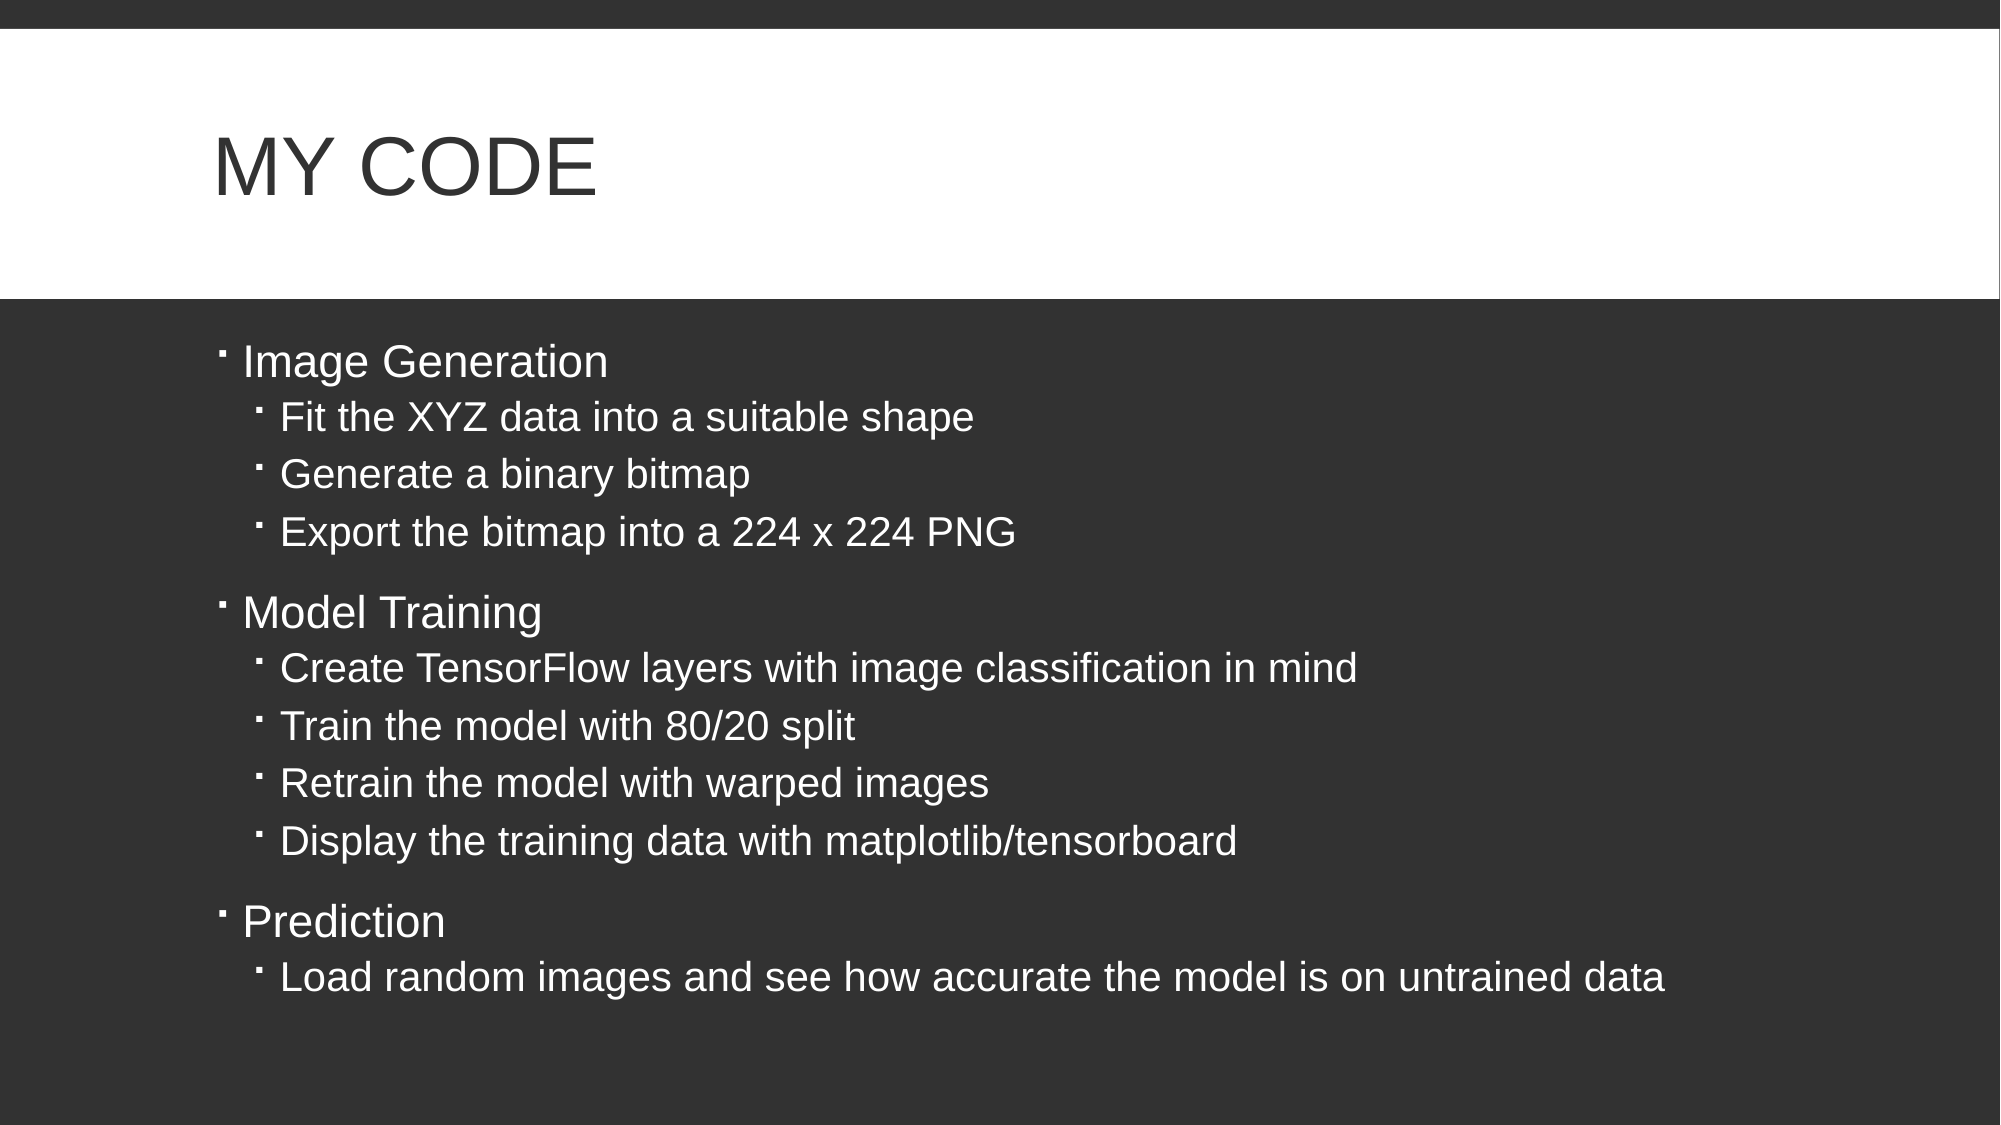

# My Code
Image Generation
Fit the XYZ data into a suitable shape
Generate a binary bitmap
Export the bitmap into a 224 x 224 PNG
Model Training
Create TensorFlow layers with image classification in mind
Train the model with 80/20 split
Retrain the model with warped images
Display the training data with matplotlib/tensorboard
Prediction
Load random images and see how accurate the model is on untrained data